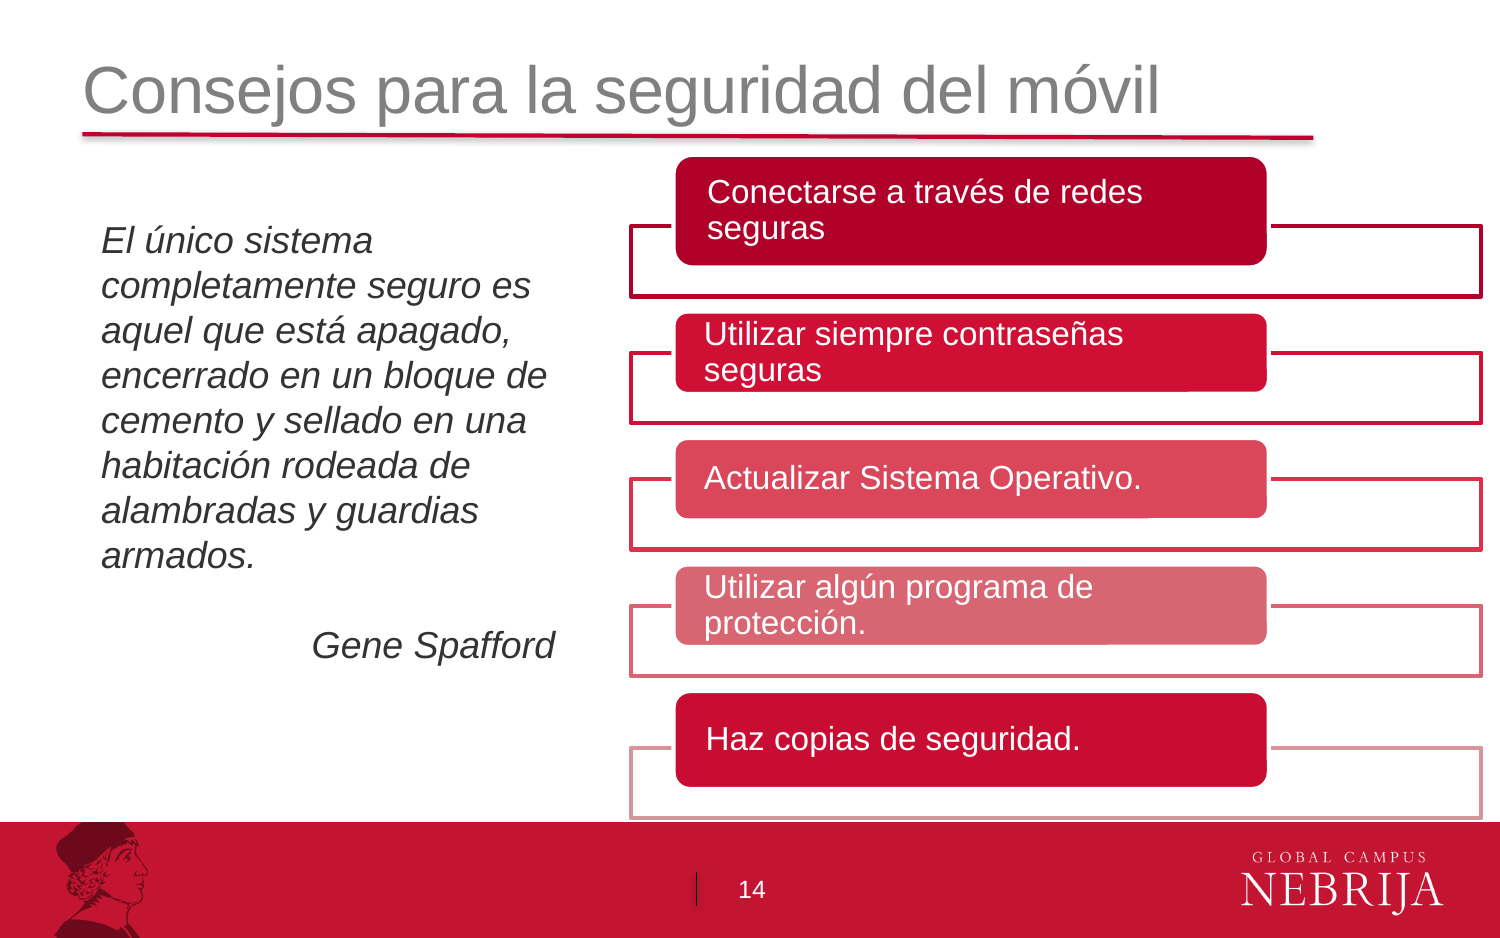

# Consejos para la seguridad del móvil
Conectarse a través de redes  seguras
Utilizar siempre contraseñas seguras
Actualizar Sistema Operativo.
Utilizar algún programa de protección.
Haz copias de seguridad.
El único sistema completamente seguro es aquel que está apagado, encerrado en un bloque de cemento y sellado en una habitación rodeada de alambradas y guardias armados.

Gene Spafford